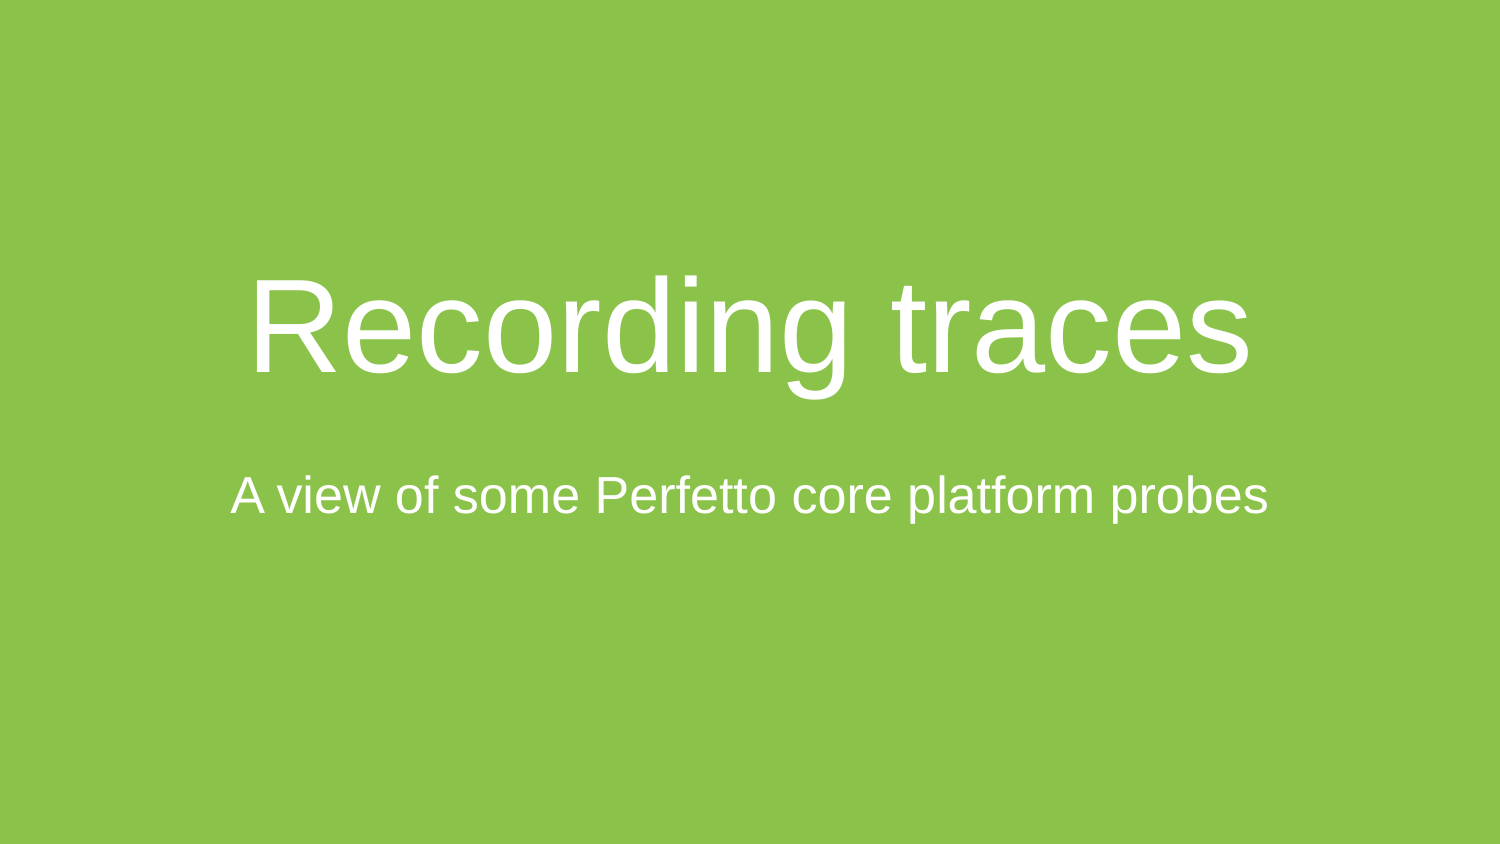

# Recording traces

A view of some Perfetto core platform probes